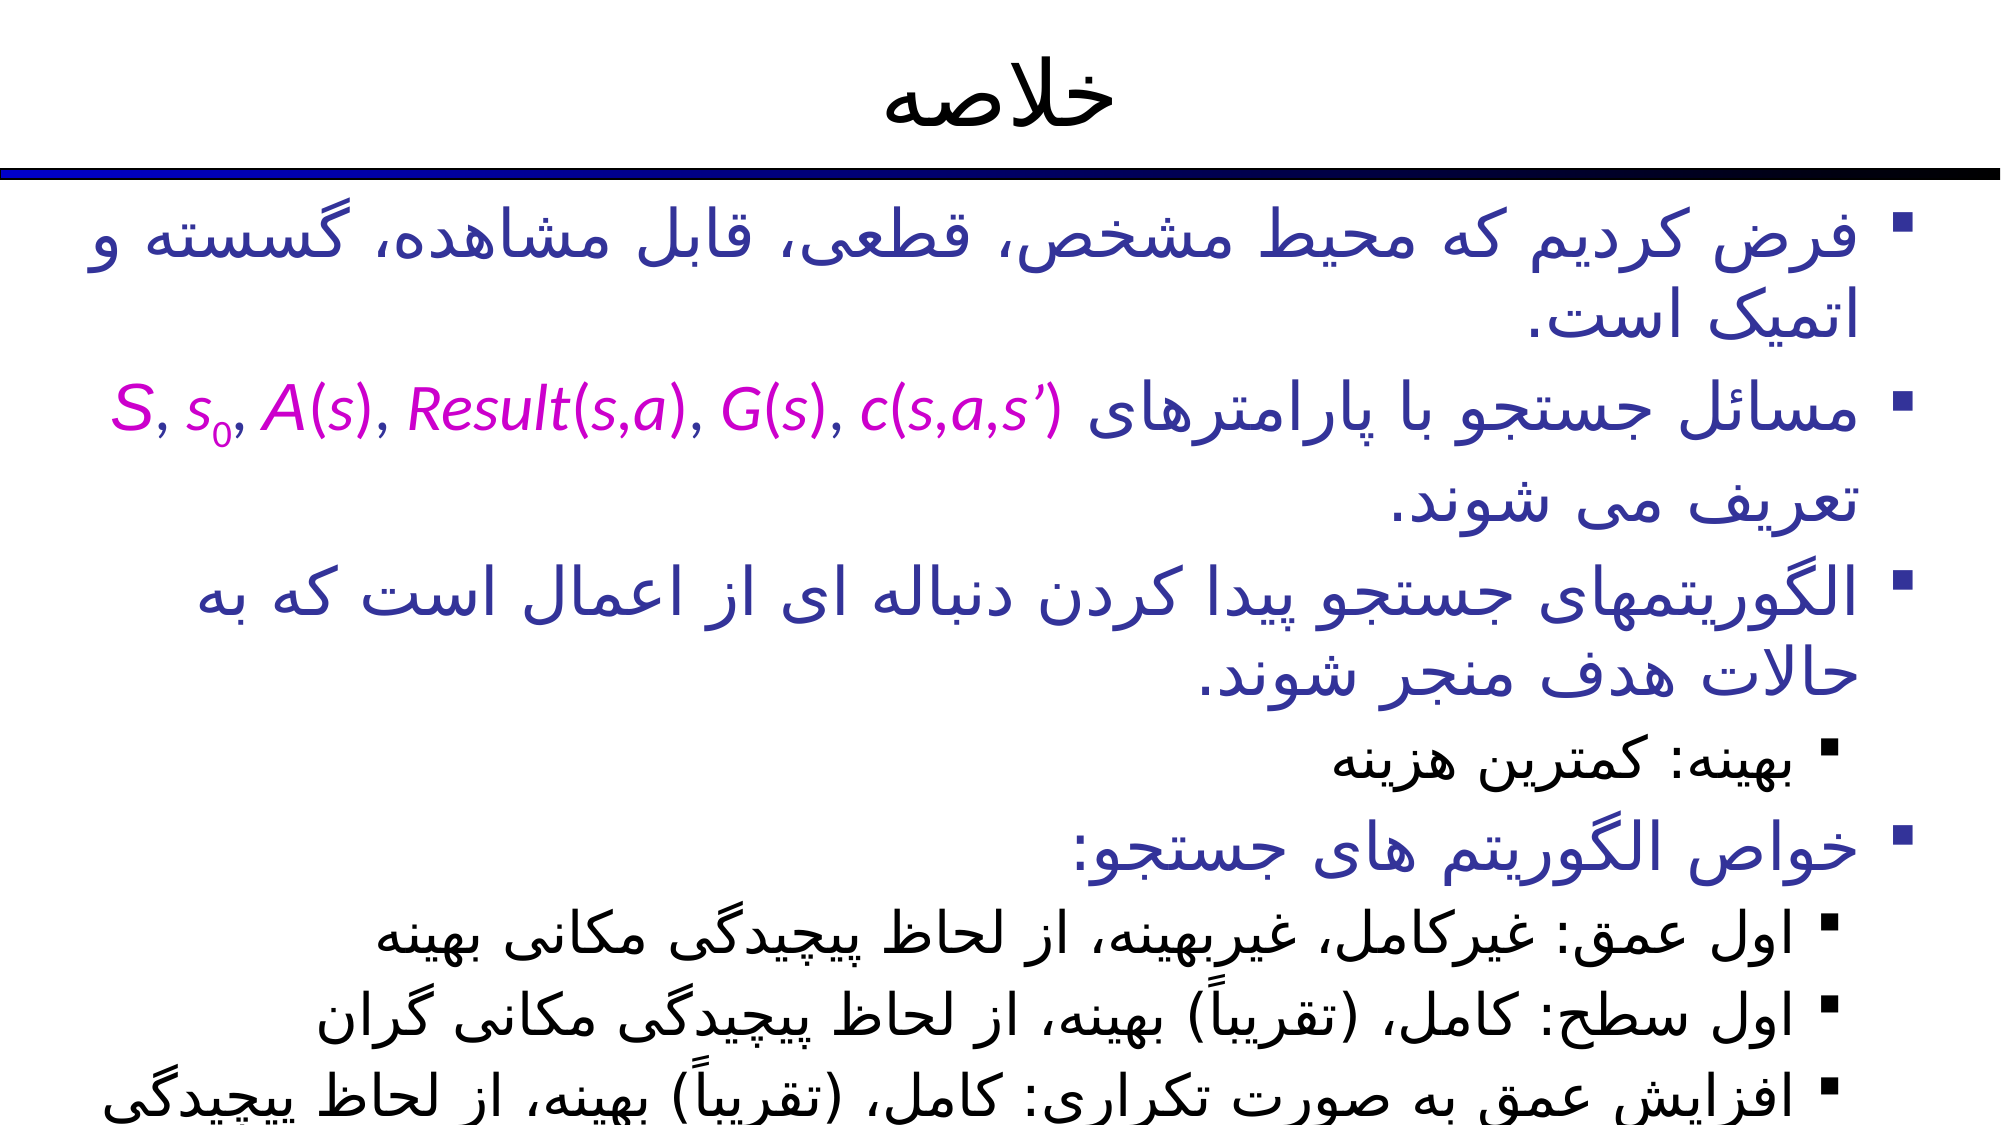

# خلاصه
فرض کردیم که محیط مشخص، قطعی، قابل مشاهده، گسسته و اتمیک است.
مسائل جستجو با پارامترهای S, s0, A(s), Result(s,a), G(s), c(s,a,s’) تعریف می شوند.
الگوریتمهای جستجو پیدا کردن دنباله ای از اعمال است که به حالات هدف منجر شوند.
بهینه: کمترین هزینه
خواص الگوریتم های جستجو:
اول عمق: غیرکامل، غیربهینه، از لحاظ پیچیدگی مکانی بهینه
اول سطح: کامل، (تقریباً) بهینه، از لحاظ پیچیدگی مکانی گران
افزایش عمق به صورت تکراری: کامل، (تقریباً) بهینه، از لحاظ پیچیدگی مکانی گران
هزینه ی یکنواخت: کامل، بهینه، از لحاظ پیچیدگی مکانی گران